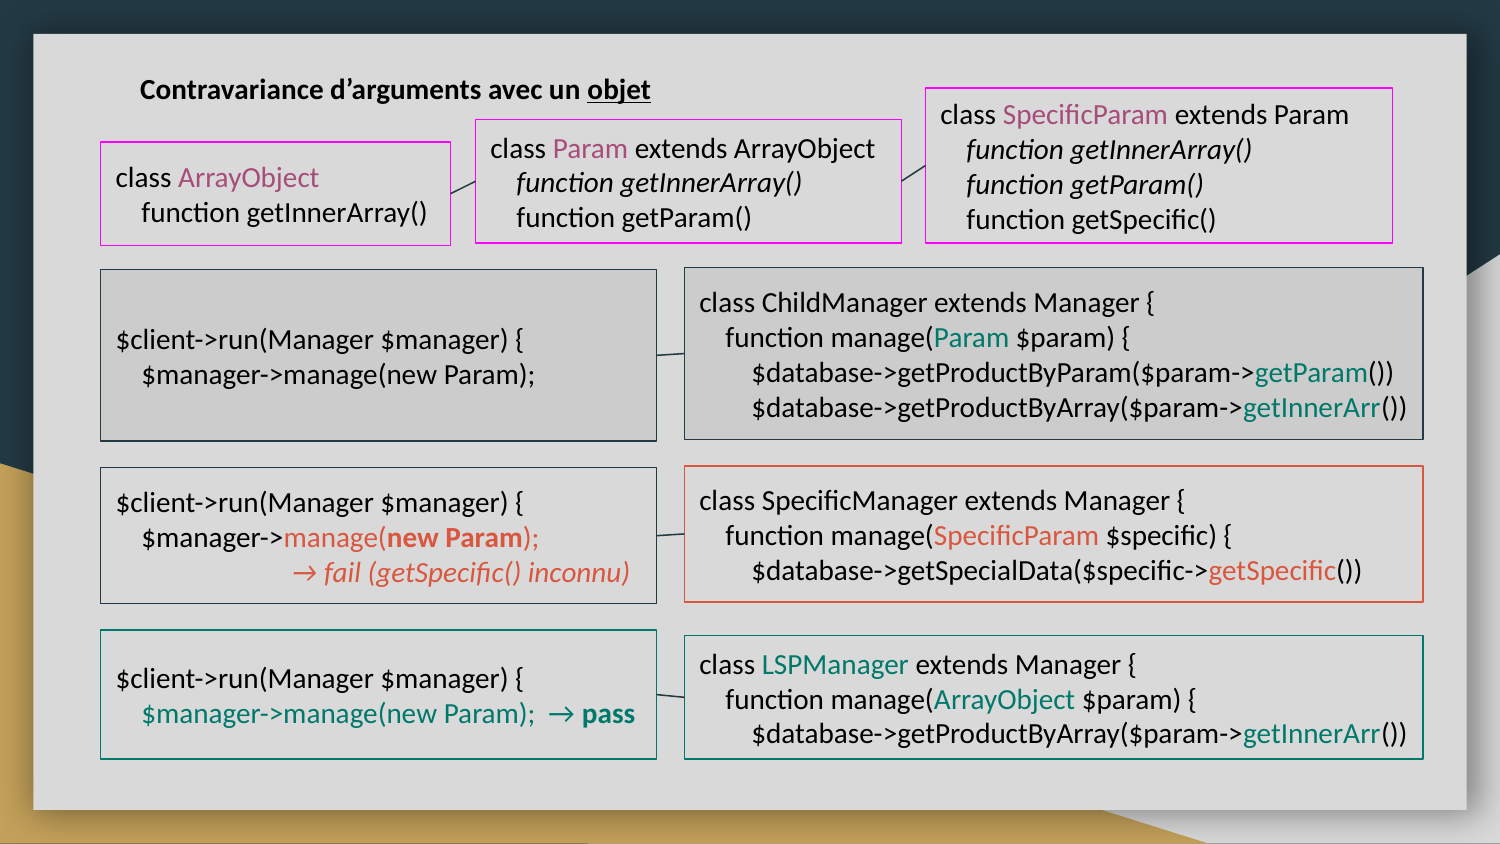

Contravariance d’arguments avec un objet
class SpecificParam extends Param
    function getInnerArray()
    function getParam()
    function getSpecific()
class Param extends ArrayObject
    function getInnerArray()
    function getParam()
class ArrayObject
    function getInnerArray()
class ChildManager extends Manager {
    function manage(Param $param) {
        $database->getProductByParam($param->getParam())
        $database->getProductByArray($param->getInnerArr())
$client->run(Manager $manager) {
    $manager->manage(new Param);
class SpecificManager extends Manager {
    function manage(SpecificParam $specific) {
        $database->getSpecialData($specific->getSpecific())
$client->run(Manager $manager) {
    $manager->manage(new Param);
                           → fail (getSpecific() inconnu)
$client->run(Manager $manager) {
    $manager->manage(new Param);  → pass
class LSPManager extends Manager {
    function manage(ArrayObject $param) {
        $database->getProductByArray($param->getInnerArr())